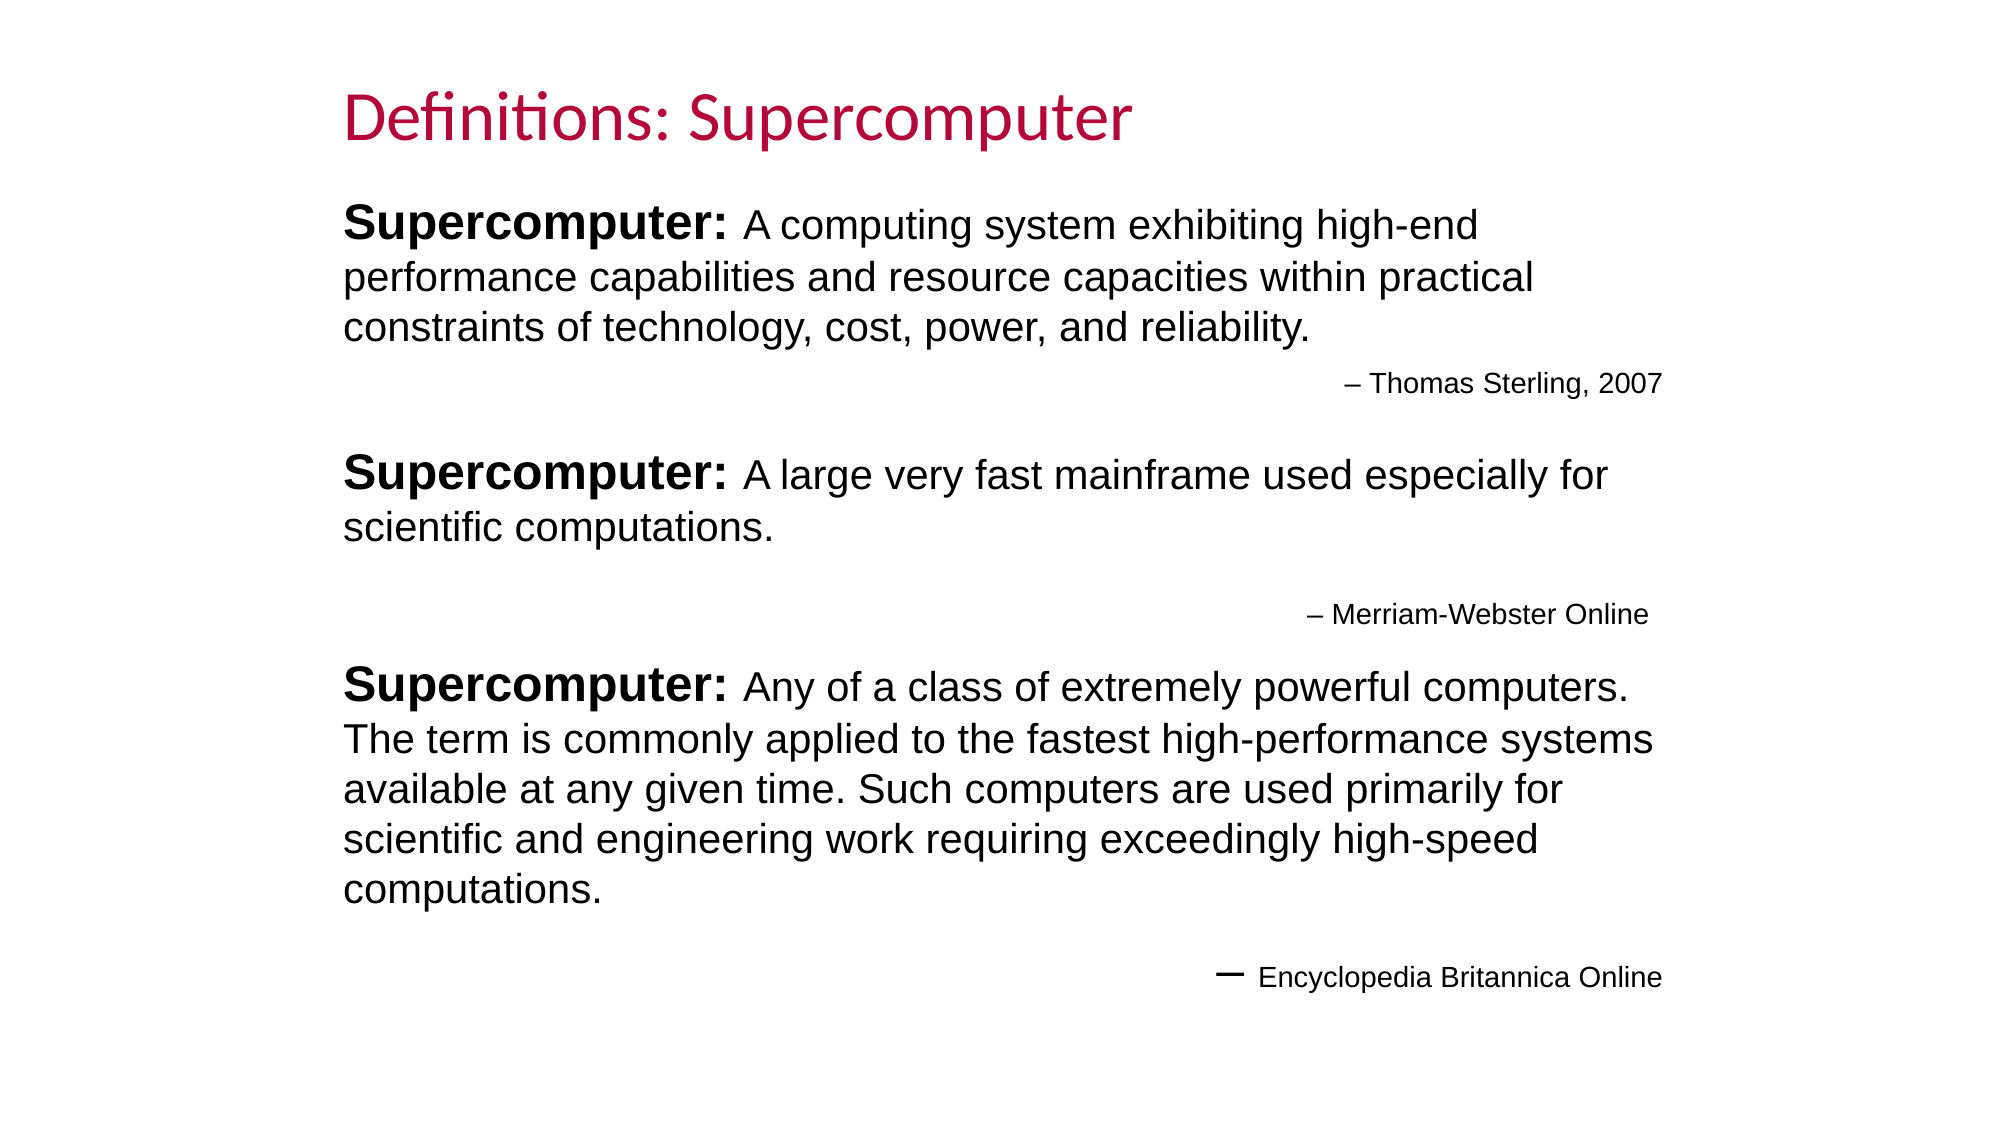

Definitions: Supercomputer
Supercomputer: A computing system exhibiting high-end performance capabilities and resource capacities within practical constraints of technology, cost, power, and reliability.
– Thomas Sterling, 2007
Supercomputer: A large very fast mainframe used especially for scientific computations.
– Merriam-Webster Online
Supercomputer: Any of a class of extremely powerful computers. The term is commonly applied to the fastest high-performance systems available at any given time. Such computers are used primarily for scientific and engineering work requiring exceedingly high-speed computations.
– Encyclopedia Britannica Online